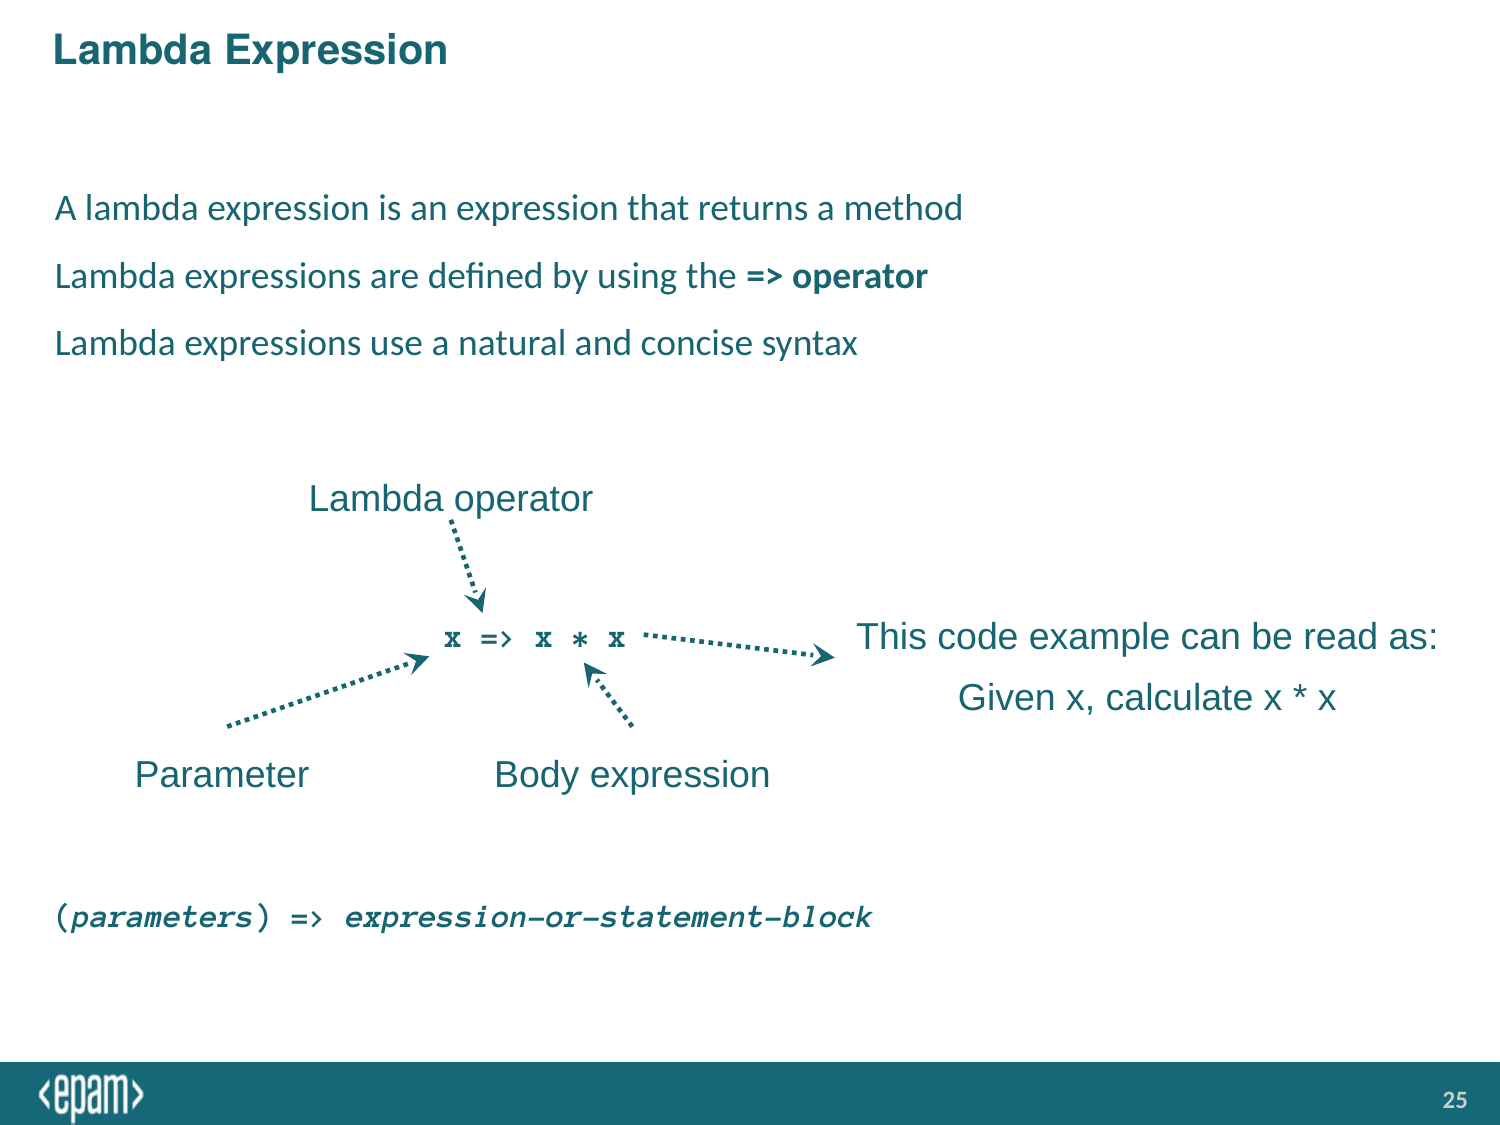

# Lambda Expression
A lambda expression is an expression that returns a method
Lambda expressions are defined by using the => operator
Lambda expressions use a natural and concise syntax
Lambda operator
This code example can be read as: Given x, calculate x * x
x => x * x
Parameter
Body expression
(parameters) => expression-or-statement-block